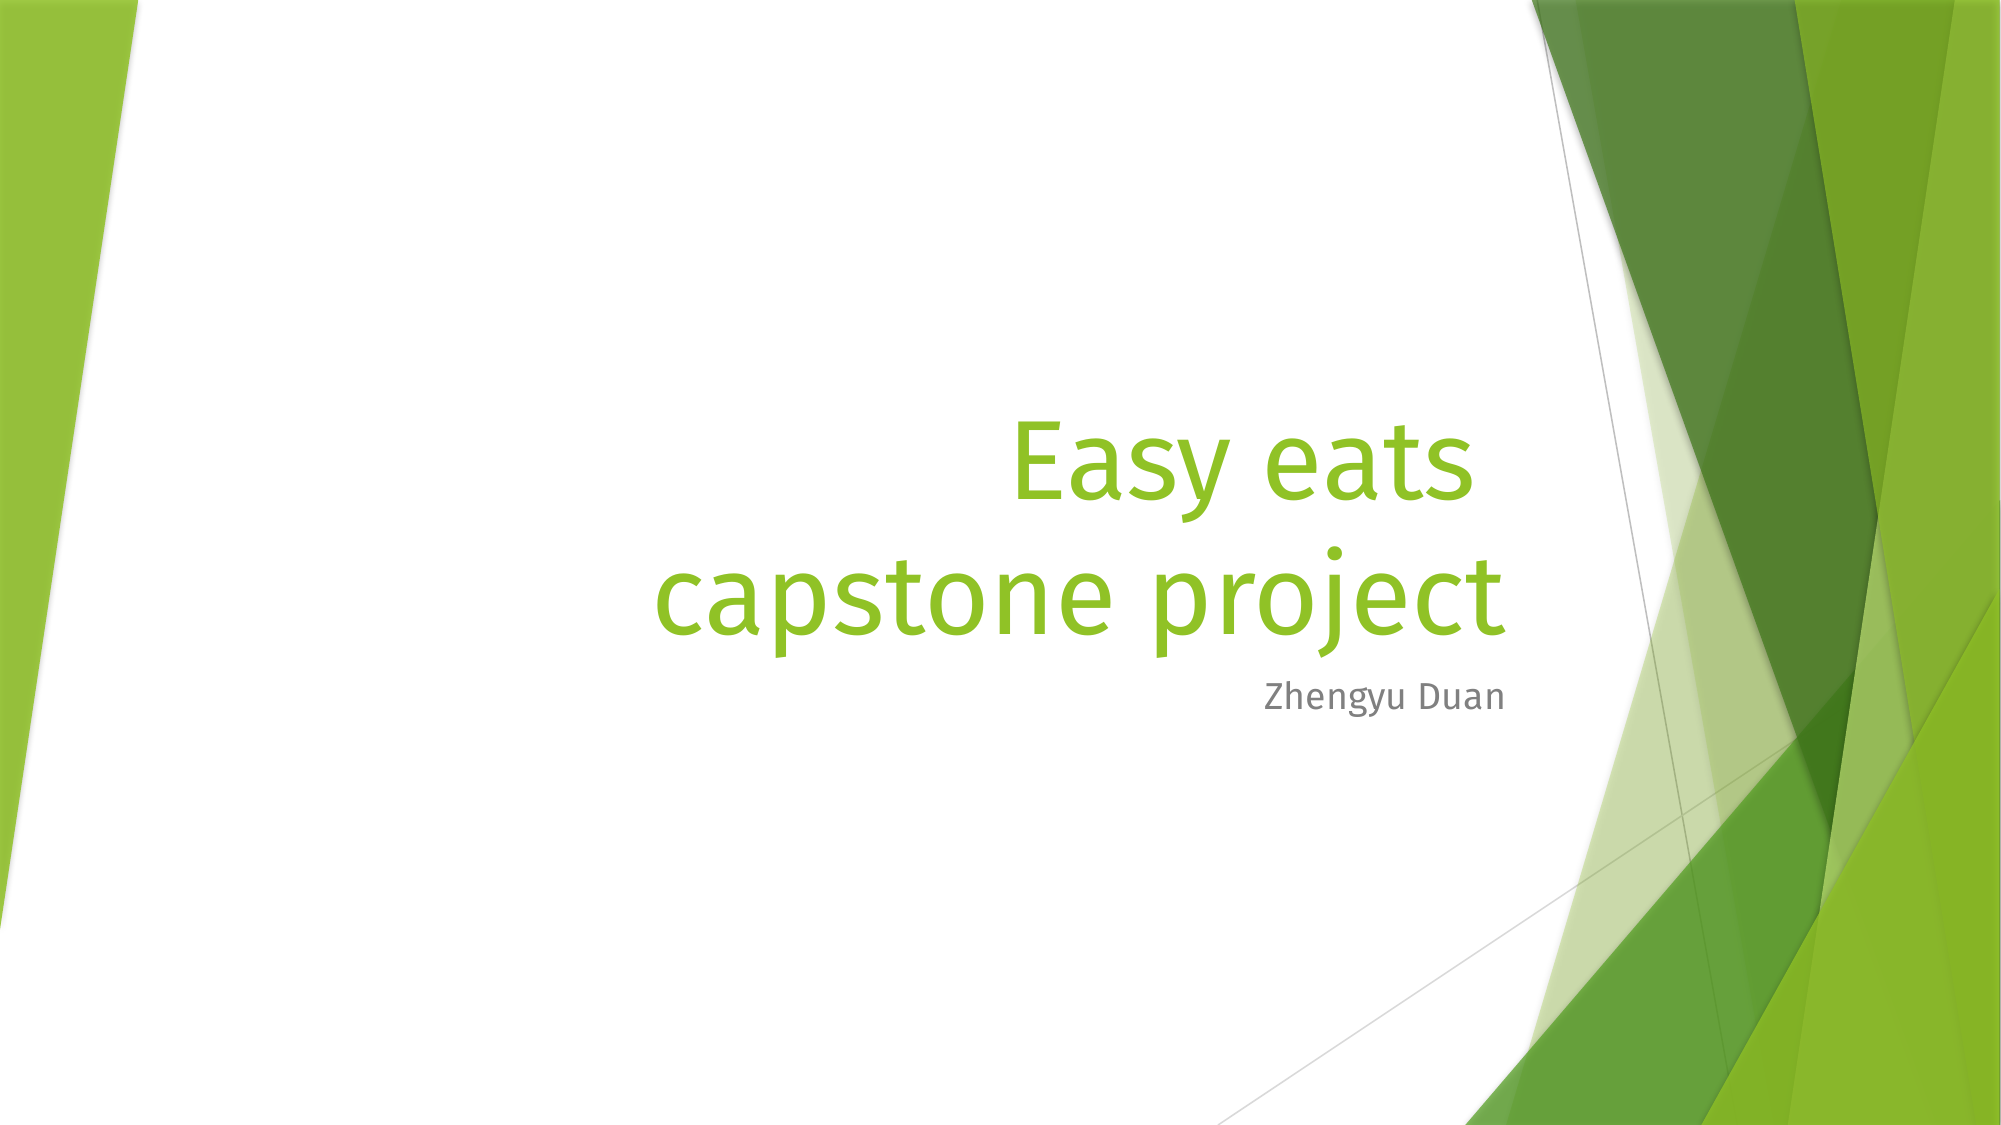

# Easy eats capstone project
Zhengyu Duan